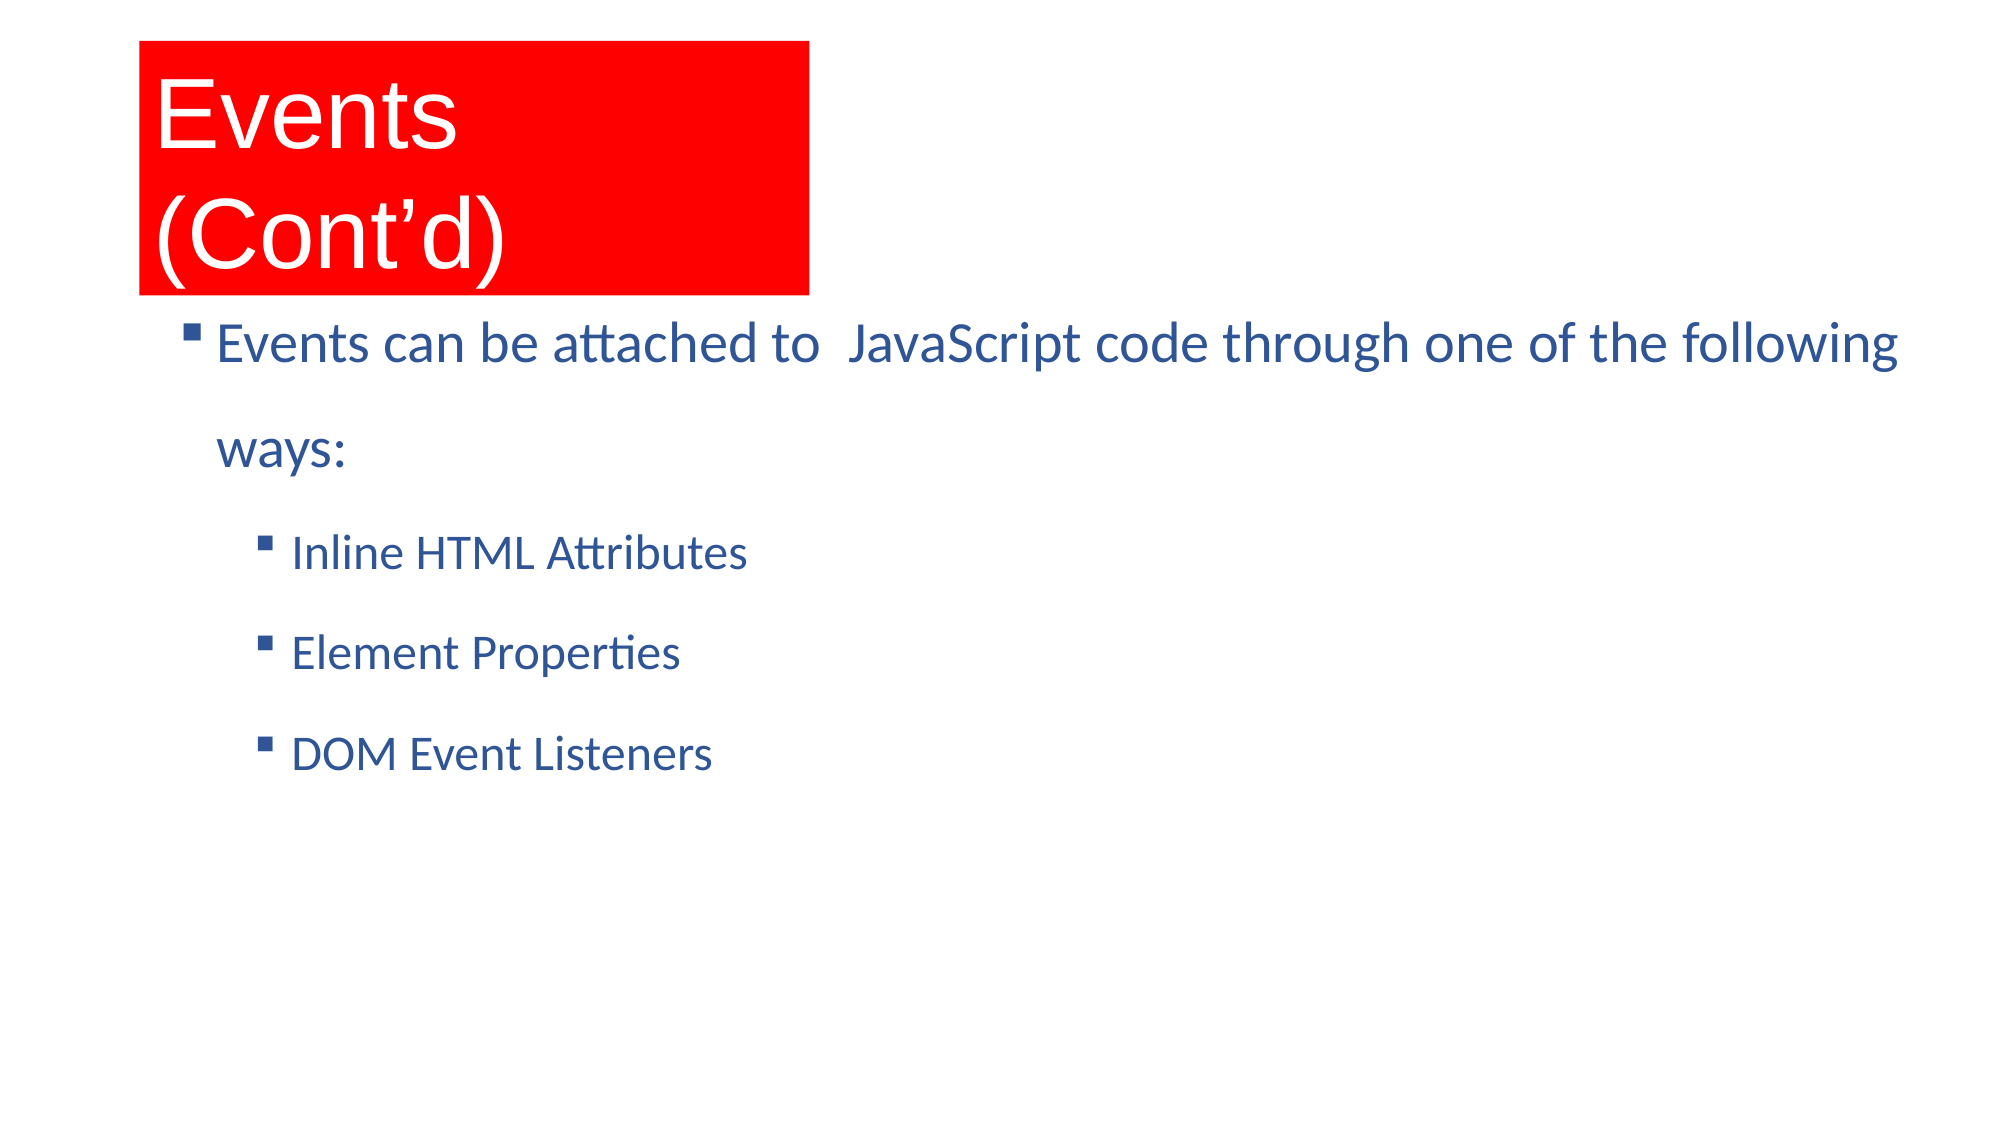

Events (Cont’d)
Events can be attached to  JavaScript code through one of the following ways:
Inline HTML Attributes
Element Properties
DOM Event Listeners